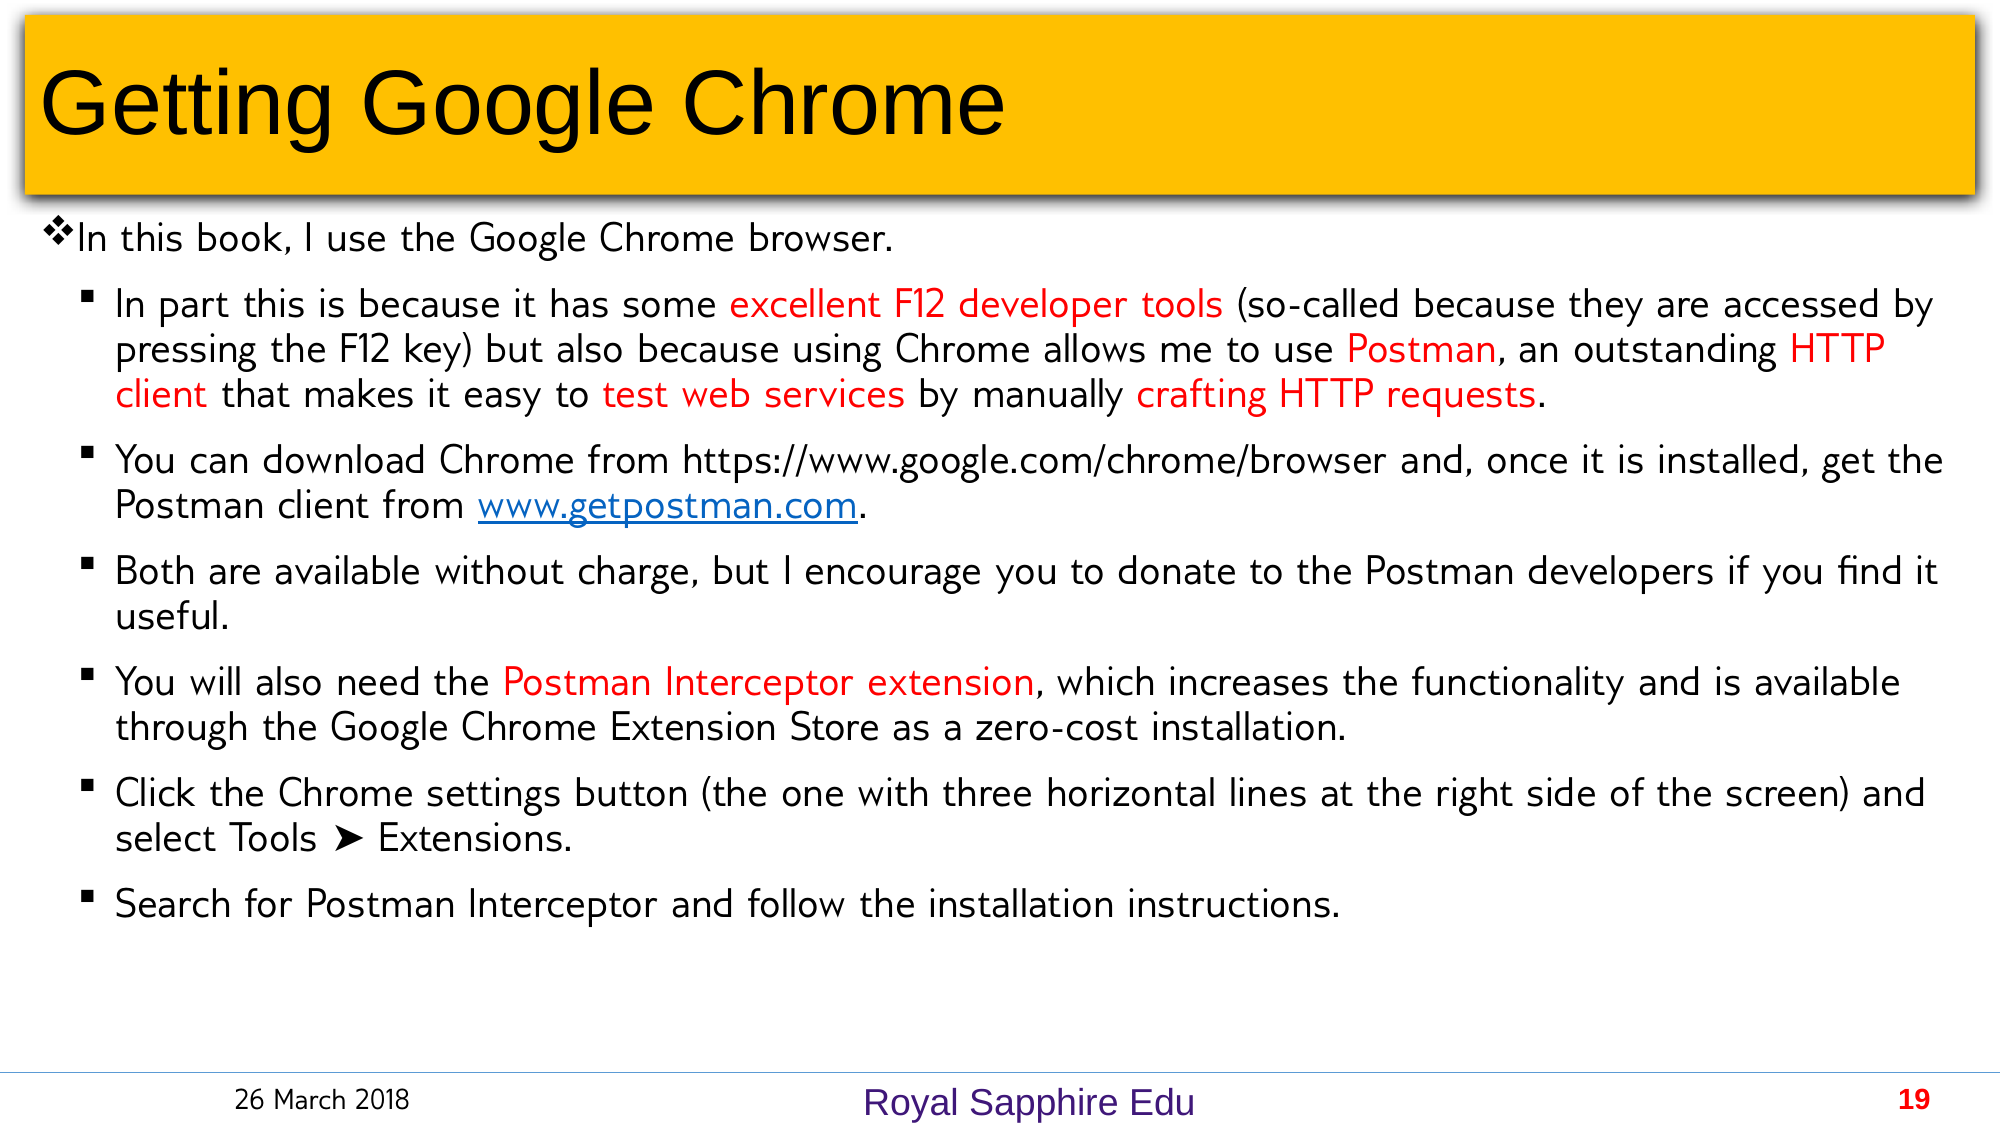

# Getting Google Chrome
In this book, I use the Google Chrome browser.
In part this is because it has some excellent F12 developer tools (so-called because they are accessed by pressing the F12 key) but also because using Chrome allows me to use Postman, an outstanding HTTP client that makes it easy to test web services by manually crafting HTTP requests.
You can download Chrome from https://www.google.com/chrome/browser and, once it is installed, get the Postman client from www.getpostman.com.
Both are available without charge, but I encourage you to donate to the Postman developers if you find it useful.
You will also need the Postman Interceptor extension, which increases the functionality and is available through the Google Chrome Extension Store as a zero-cost installation.
Click the Chrome settings button (the one with three horizontal lines at the right side of the screen) and select Tools ➤ Extensions.
Search for Postman Interceptor and follow the installation instructions.
26 March 2018
19